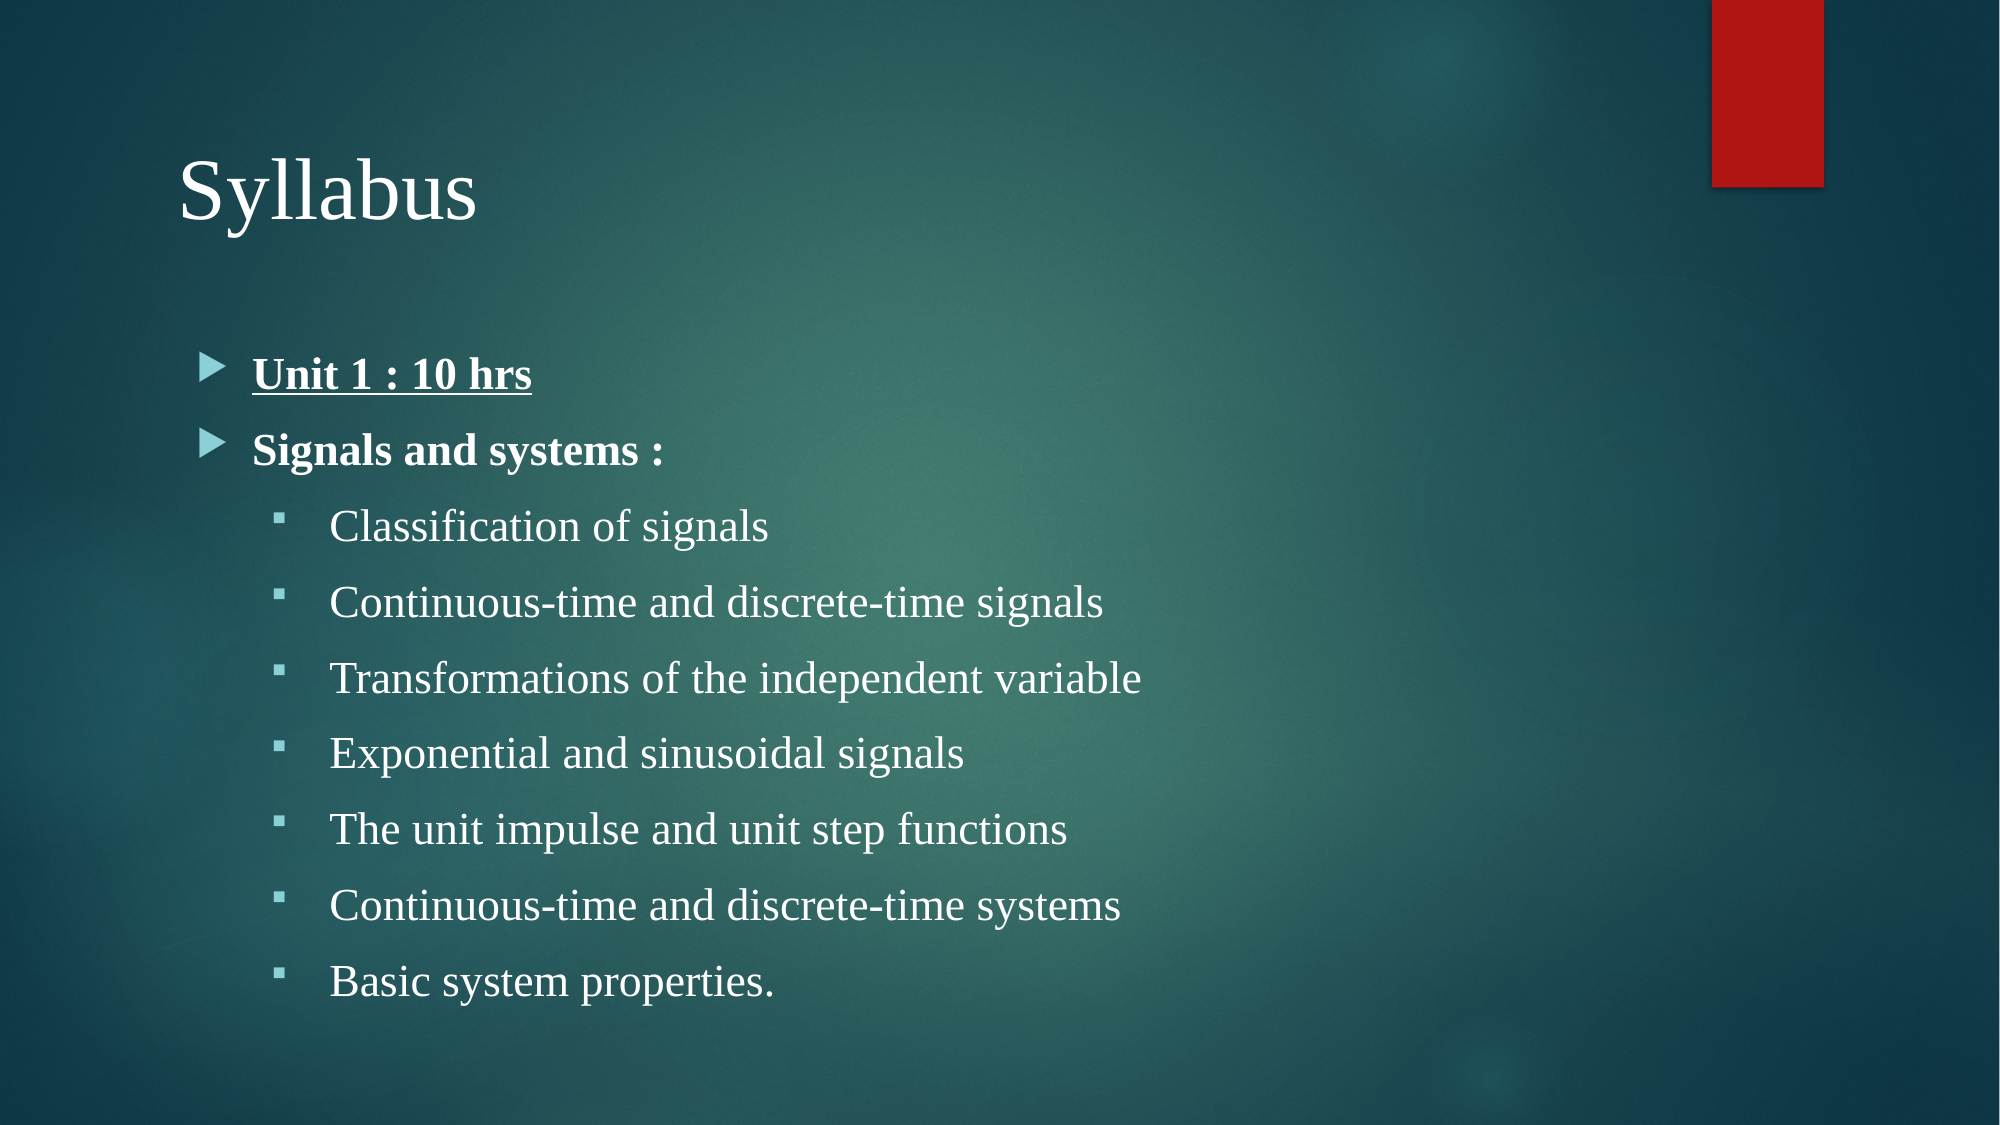

# Syllabus
Unit 1 : 10 hrs
Signals and systems :
 Classification of signals
 Continuous-time and discrete-time signals
 Transformations of the independent variable
 Exponential and sinusoidal signals
 The unit impulse and unit step functions
 Continuous-time and discrete-time systems
 Basic system properties.